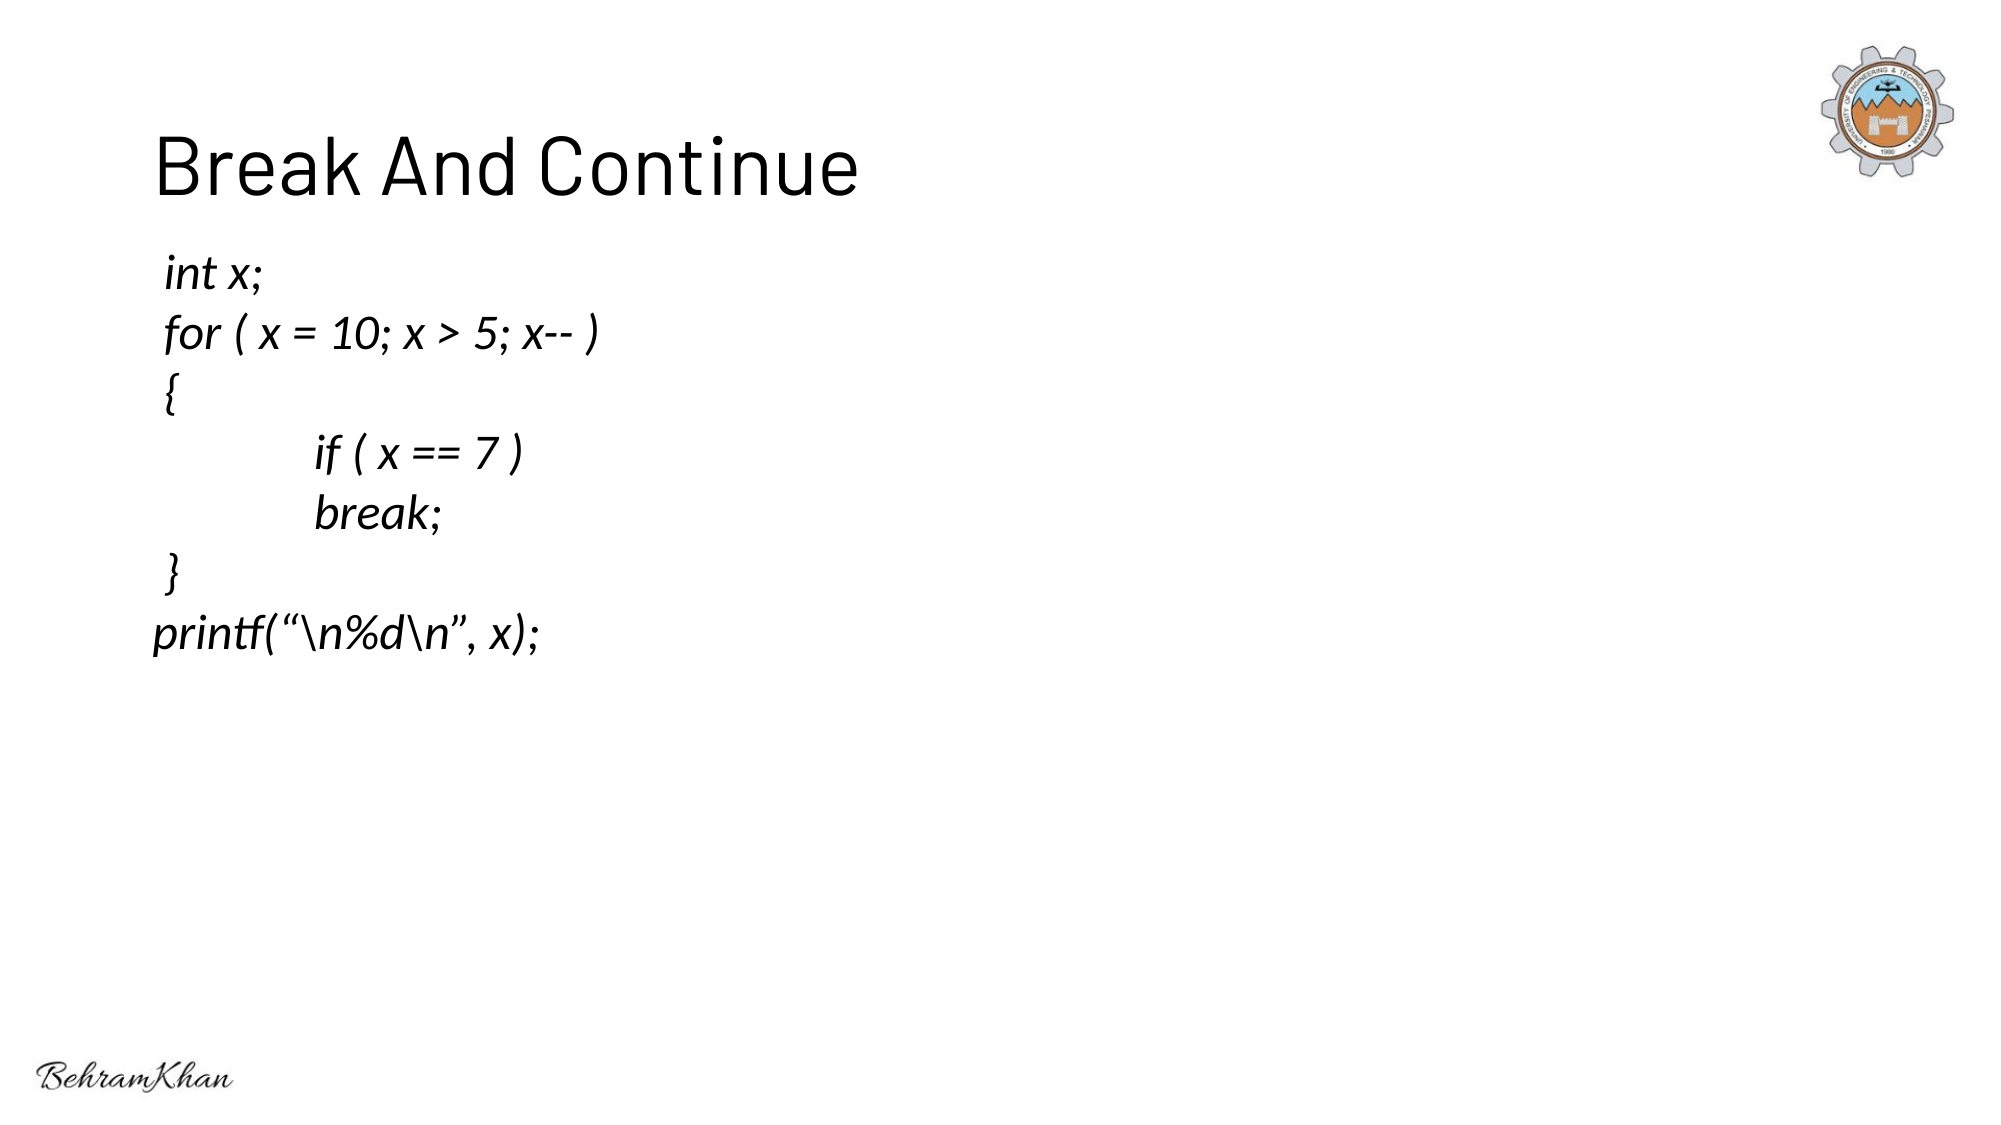

# Break And Continue
 int x;
 for ( x = 10; x > 5; x-- )
 {
	 if ( x == 7 )
	 break;
 }
printf(“\n%d\n”, x);